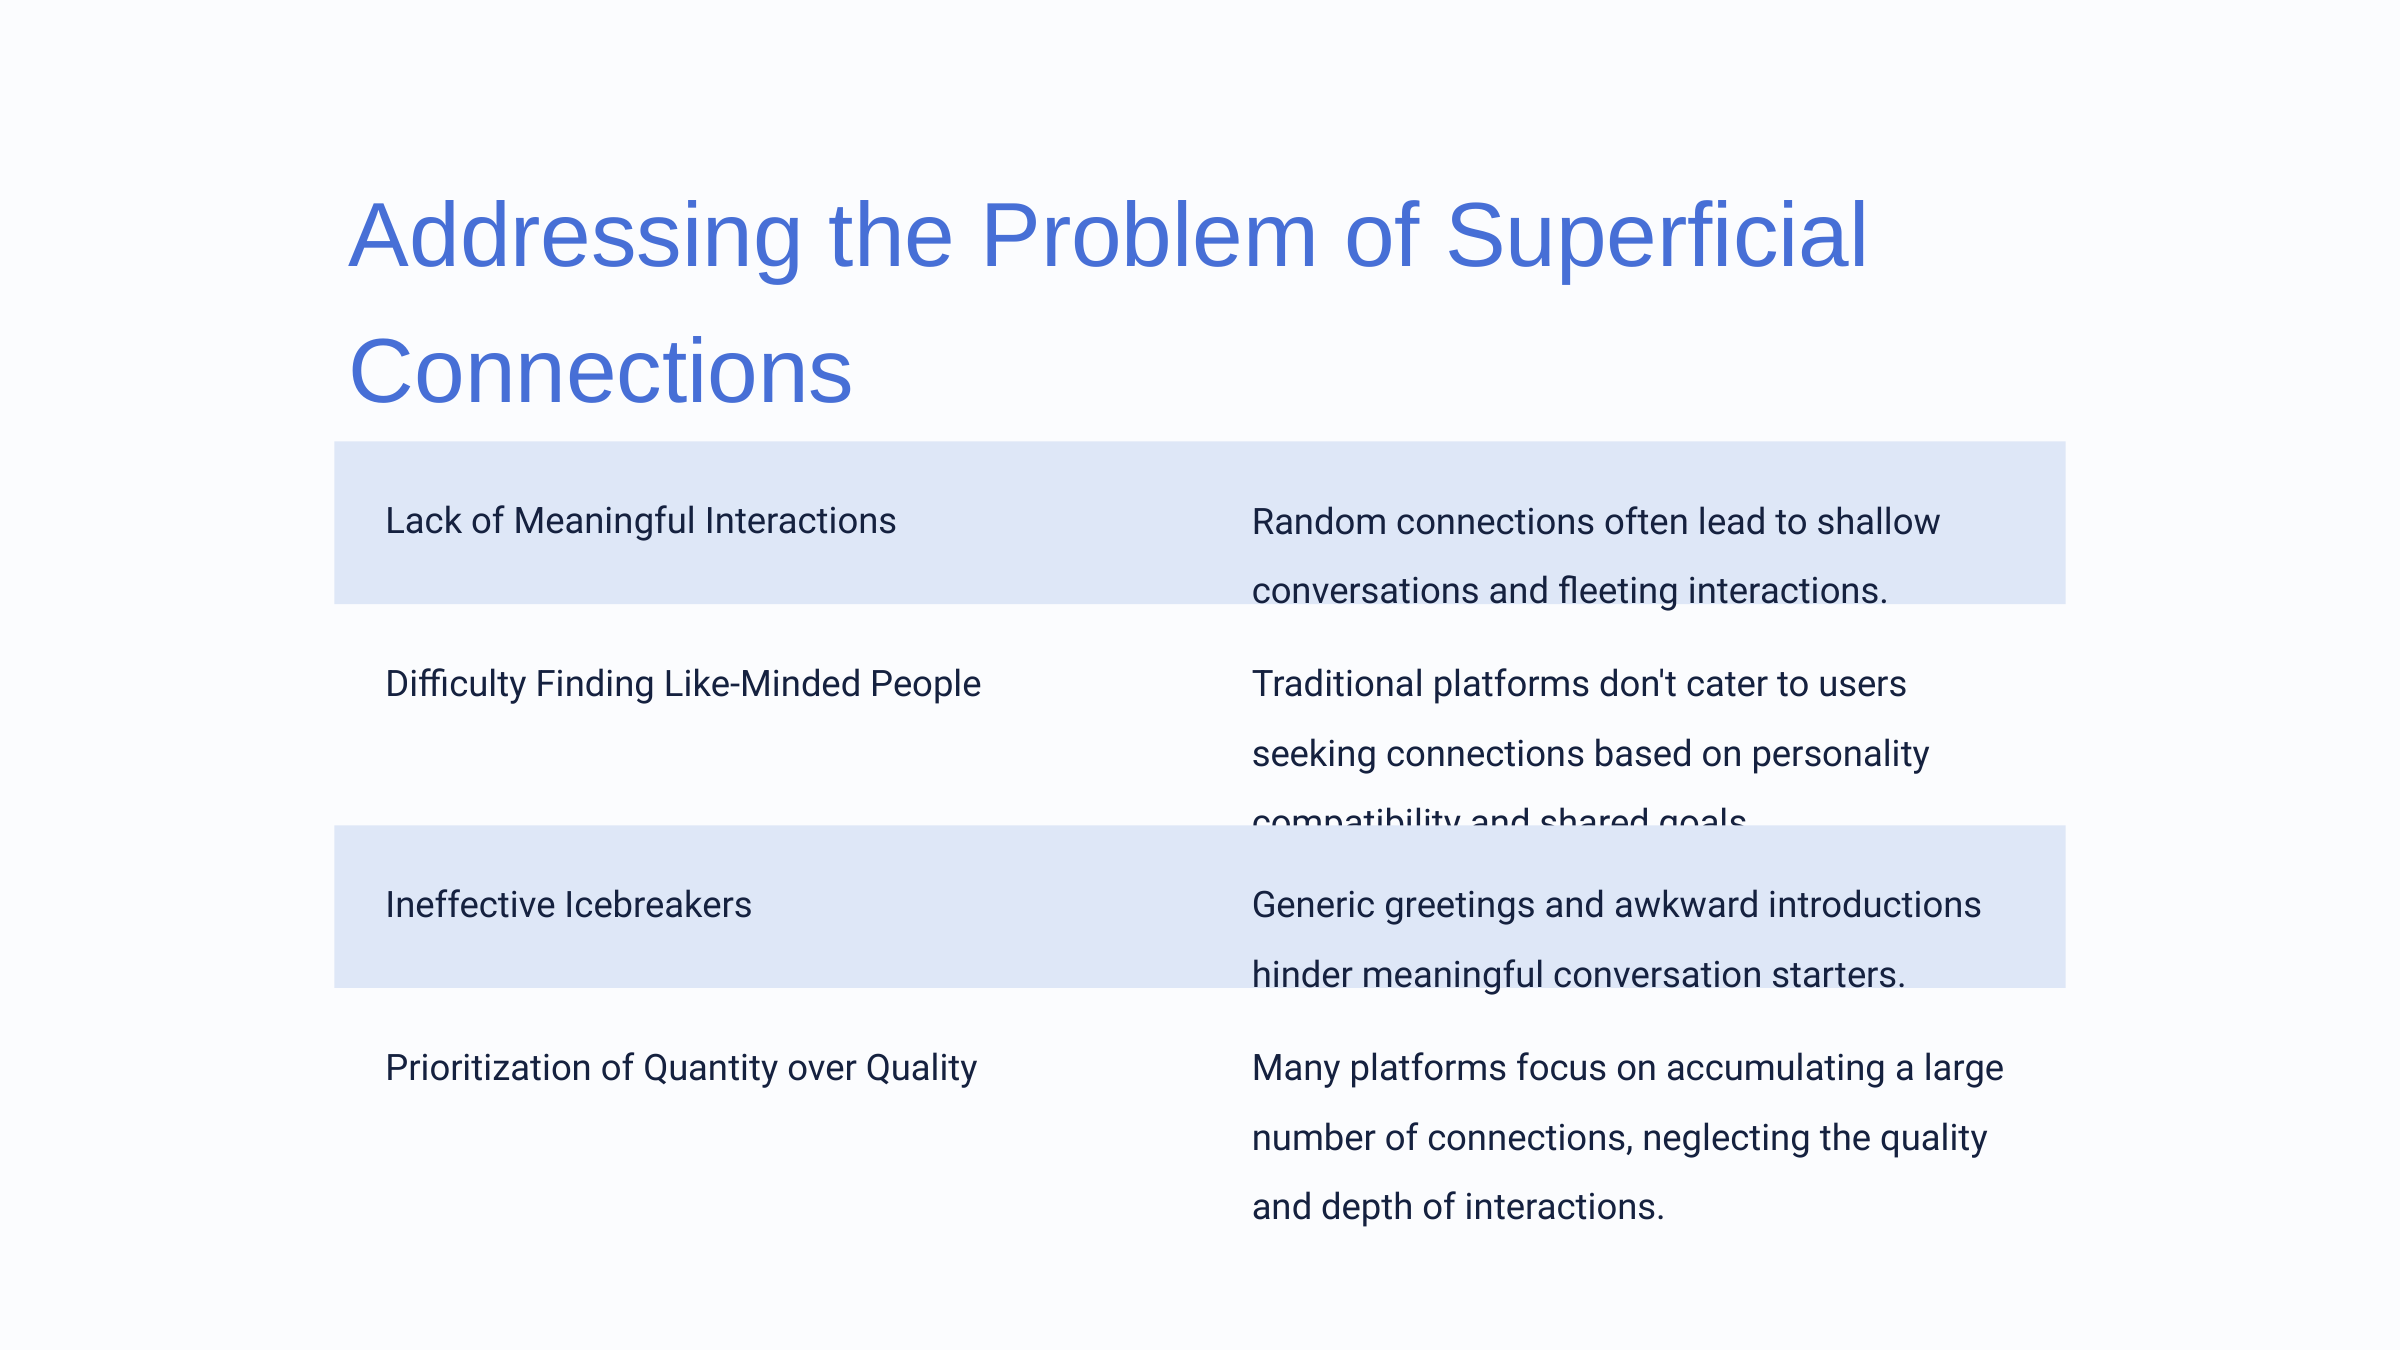

Addressing the Problem of Superficial Connections

Lack of Meaningful Interactions
Random connections often lead to shallow conversations and fleeting interactions.
Difficulty Finding Like-Minded People
Traditional platforms don't cater to users seeking connections based on personality compatibility and shared goals.

Ineffective Icebreakers
Generic greetings and awkward introductions hinder meaningful conversation starters.
Prioritization of Quantity over Quality
Many platforms focus on accumulating a large number of connections, neglecting the quality and depth of interactions.